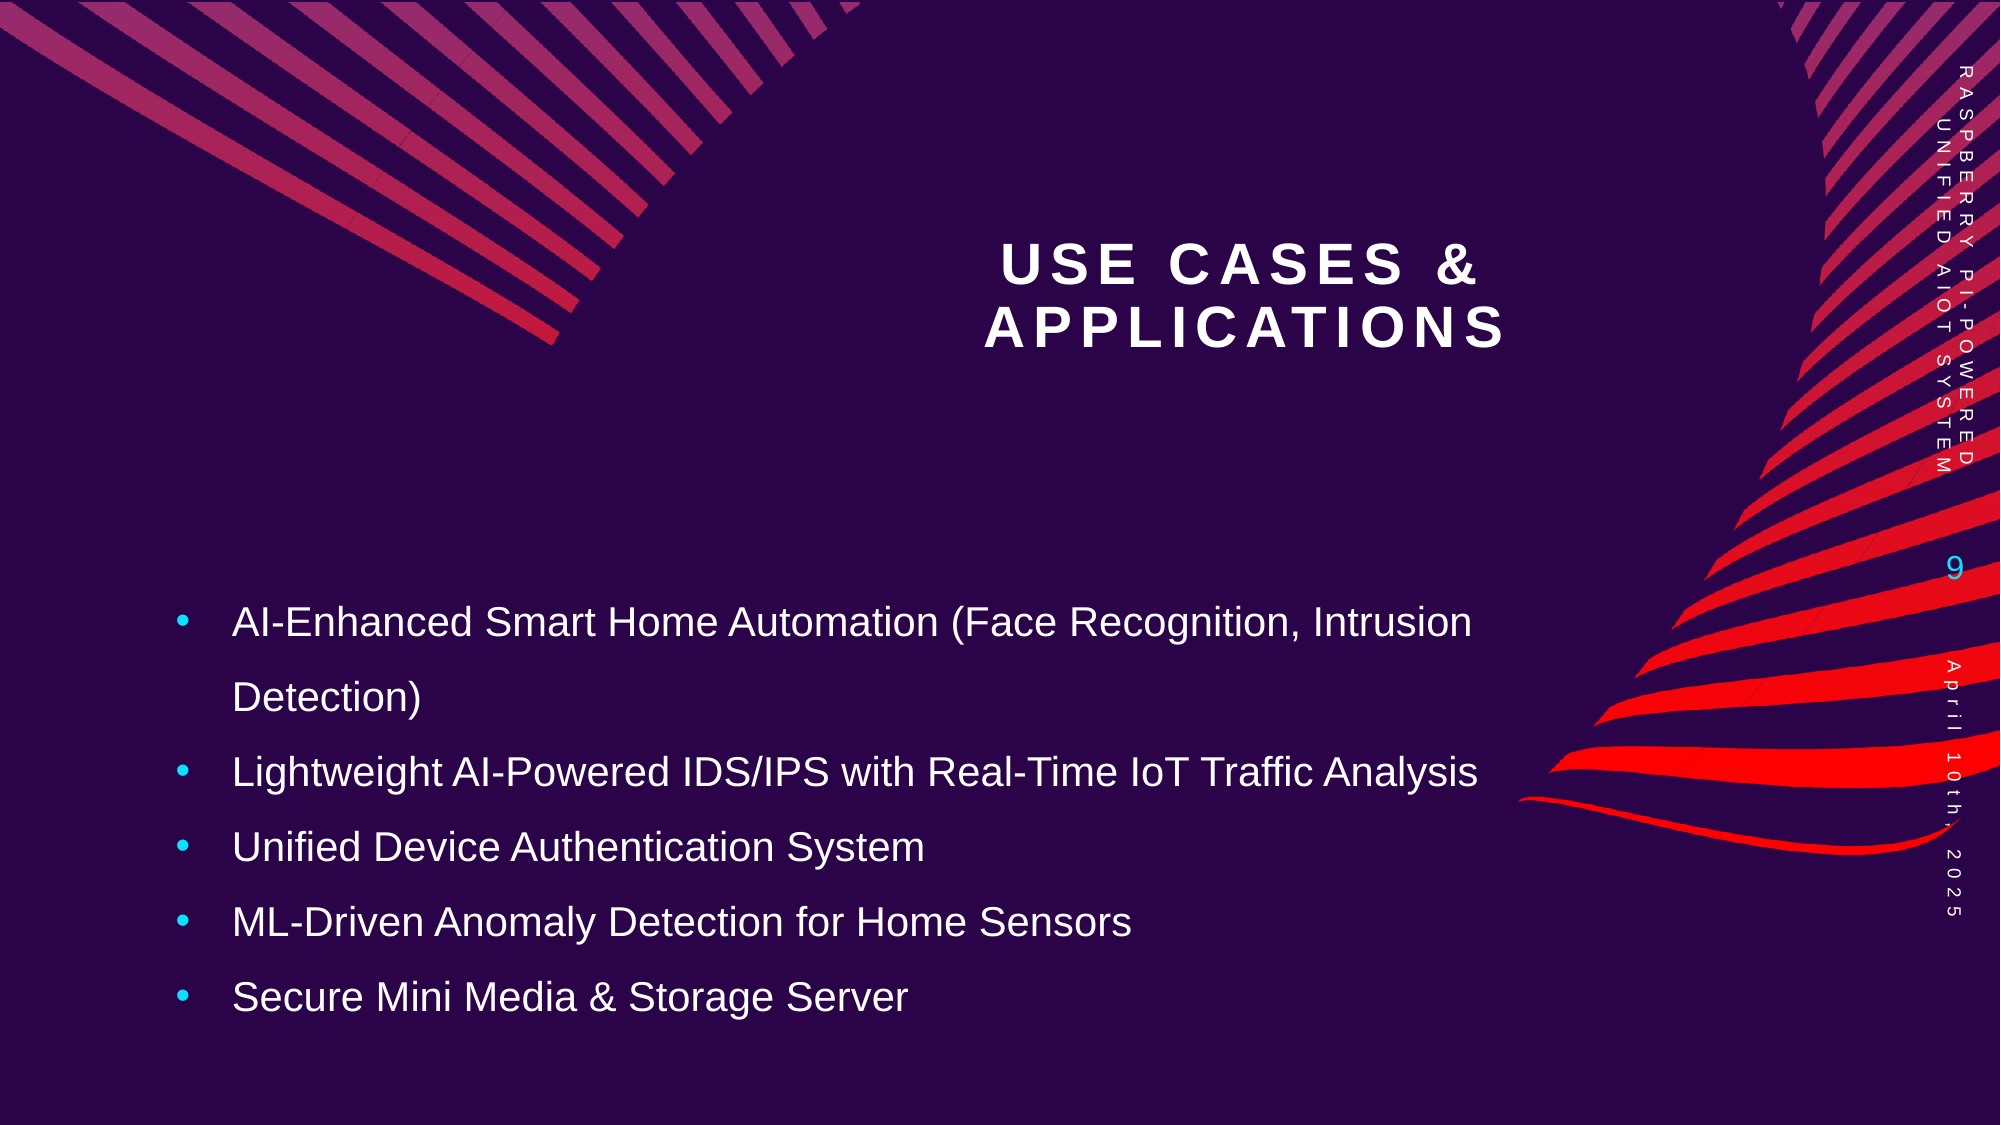

# Use Cases & Applications
Raspberry Pi-Powered Unified AIoT System
9
AI-Enhanced Smart Home Automation (Face Recognition, Intrusion Detection)
Lightweight AI-Powered IDS/IPS with Real-Time IoT Traffic Analysis
Unified Device Authentication System
ML-Driven Anomaly Detection for Home Sensors
Secure Mini Media & Storage Server
April 10th, 2025